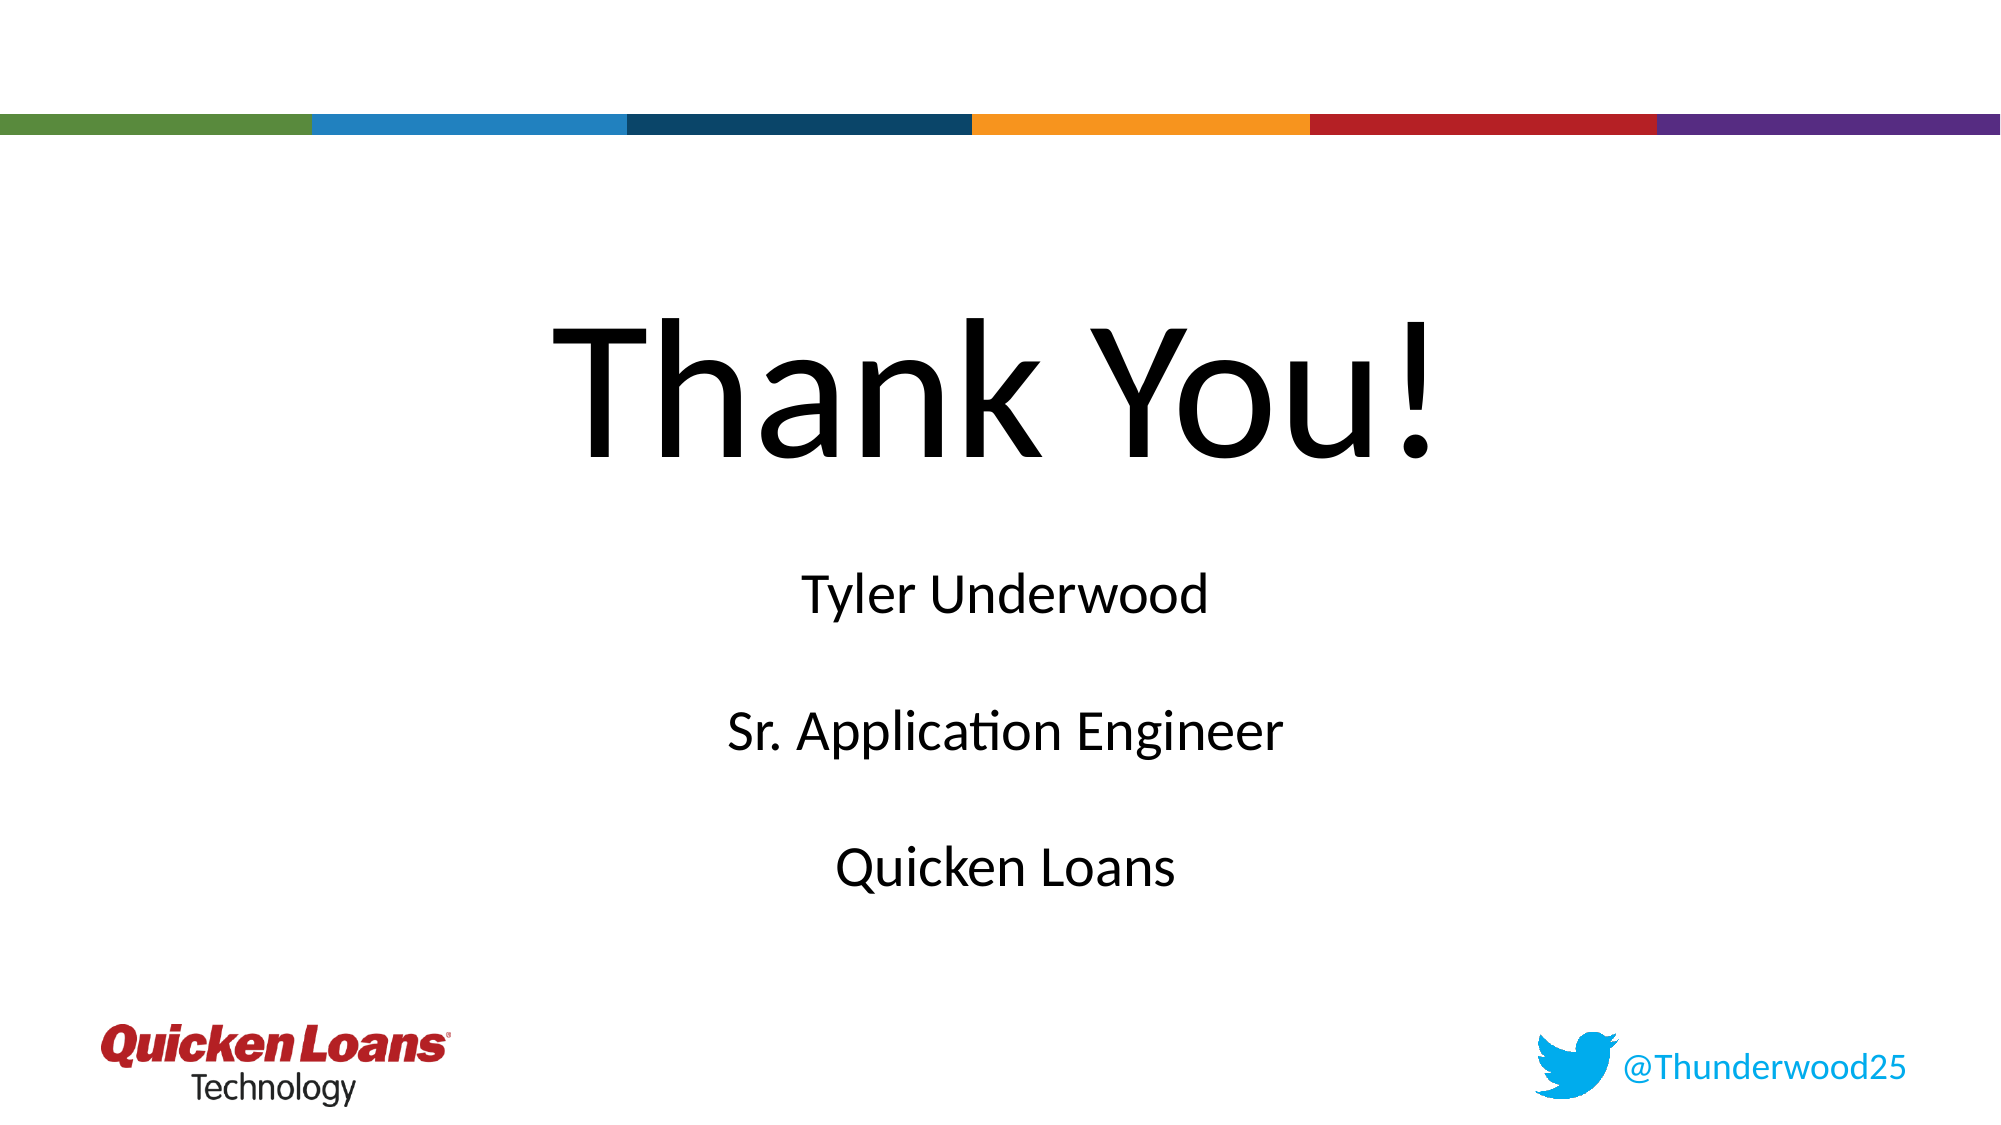

# Thank You!
Tyler Underwood

Sr. Application Engineer

Quicken Loans